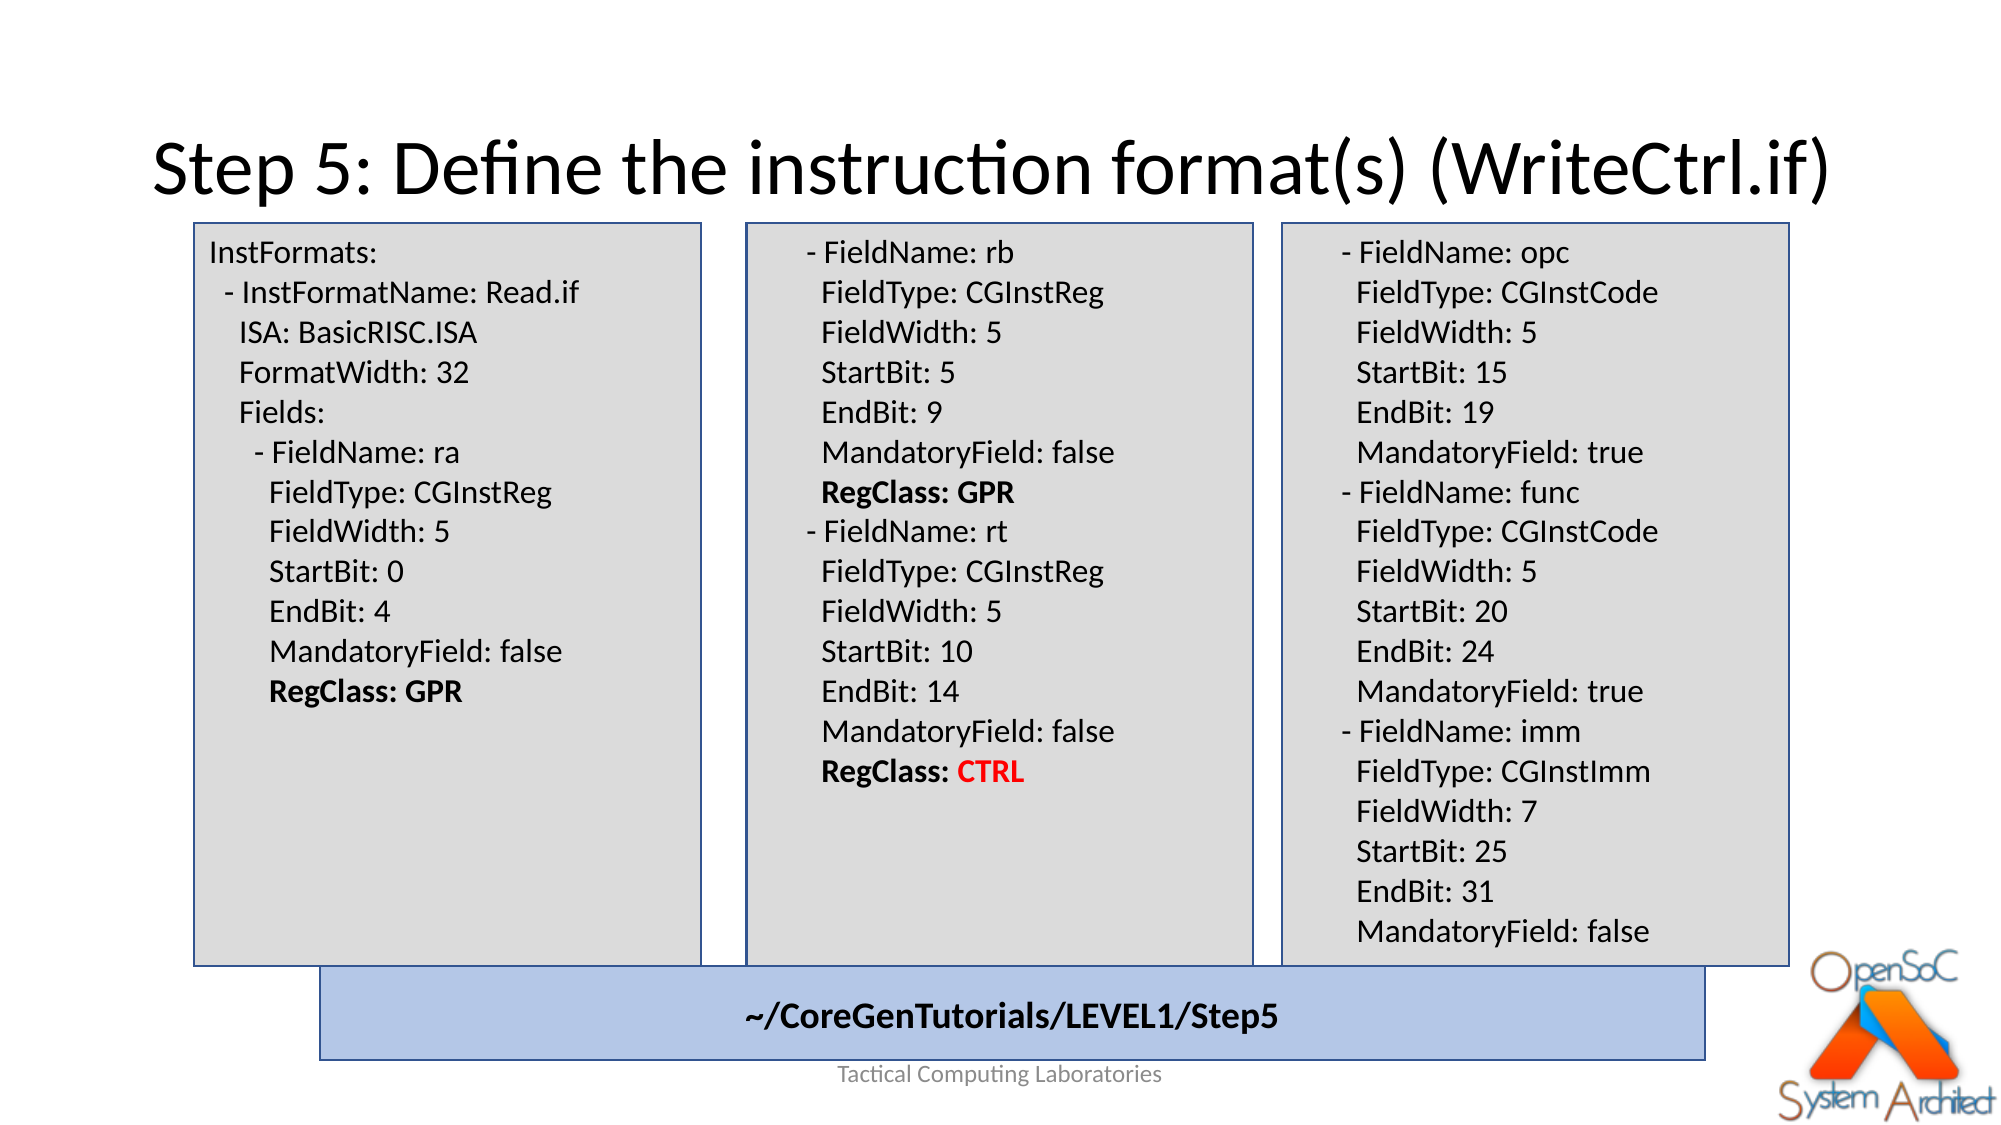

# Step 5: Define the instruction format(s) (WriteCtrl.if)
      - FieldName: rb
        FieldType: CGInstReg
        FieldWidth: 5
        StartBit: 5
        EndBit: 9
        MandatoryField: false
        RegClass: GPR
      - FieldName: rt
        FieldType: CGInstReg
        FieldWidth: 5
        StartBit: 10
        EndBit: 14
        MandatoryField: false
        RegClass: CTRL
      - FieldName: opc
        FieldType: CGInstCode
        FieldWidth: 5
        StartBit: 15
        EndBit: 19
        MandatoryField: true
      - FieldName: func
        FieldType: CGInstCode
        FieldWidth: 5
        StartBit: 20
        EndBit: 24
        MandatoryField: true
      - FieldName: imm
        FieldType: CGInstImm
        FieldWidth: 7
        StartBit: 25
        EndBit: 31
        MandatoryField: false
InstFormats:
  - InstFormatName: Read.if
    ISA: BasicRISC.ISA
    FormatWidth: 32
    Fields:
      - FieldName: ra
        FieldType: CGInstReg
        FieldWidth: 5
        StartBit: 0
        EndBit: 4
        MandatoryField: false
        RegClass: GPR

~/CoreGenTutorials/LEVEL1/Step5
Tactical Computing Laboratories